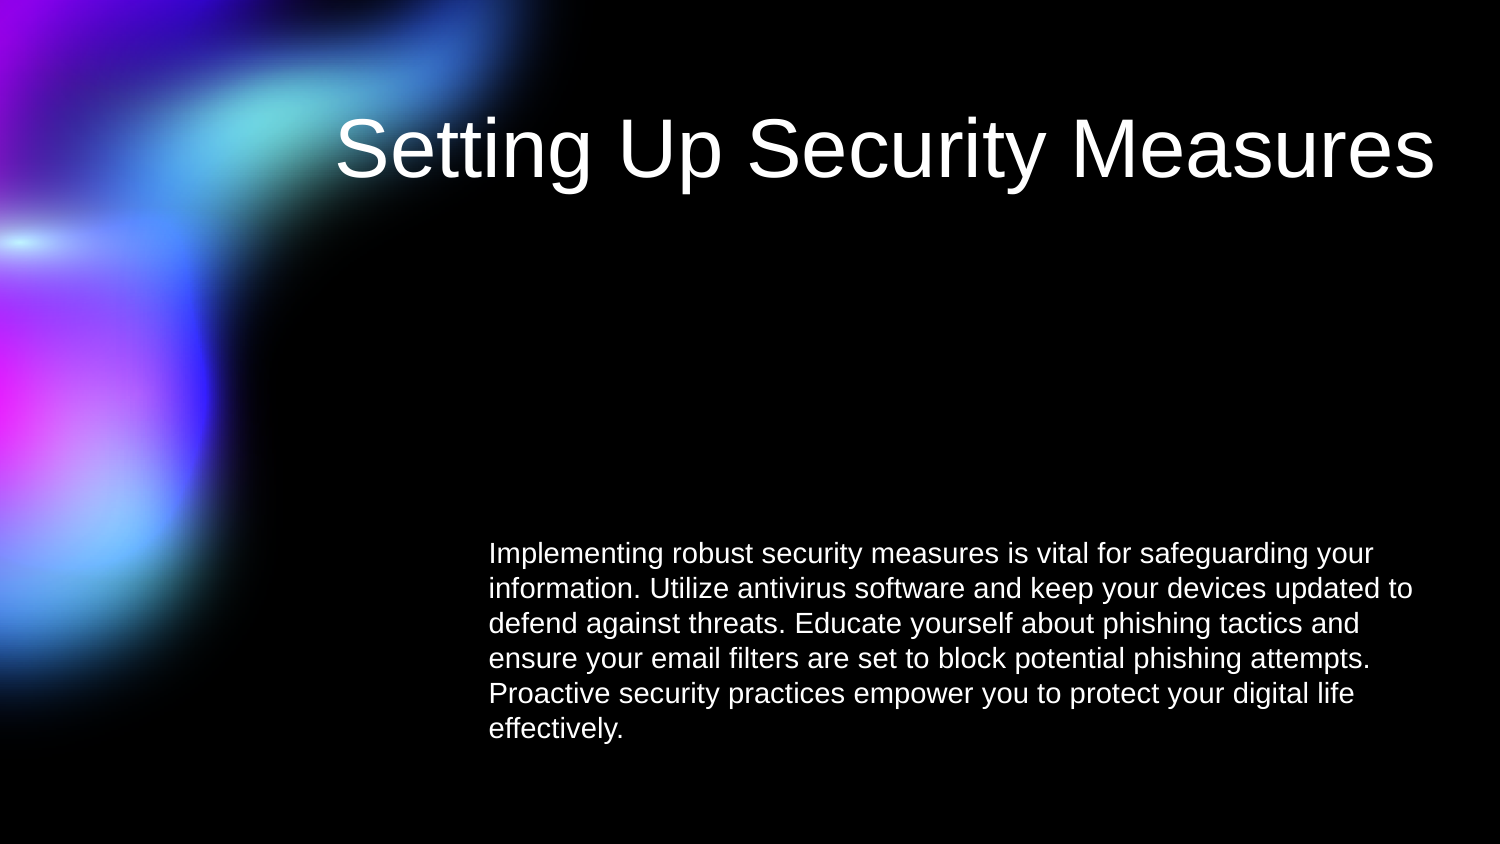

# Setting Up Security Measures
Implementing robust security measures is vital for safeguarding your information. Utilize antivirus software and keep your devices updated to defend against threats. Educate yourself about phishing tactics and ensure your email filters are set to block potential phishing attempts. Proactive security practices empower you to protect your digital life effectively.